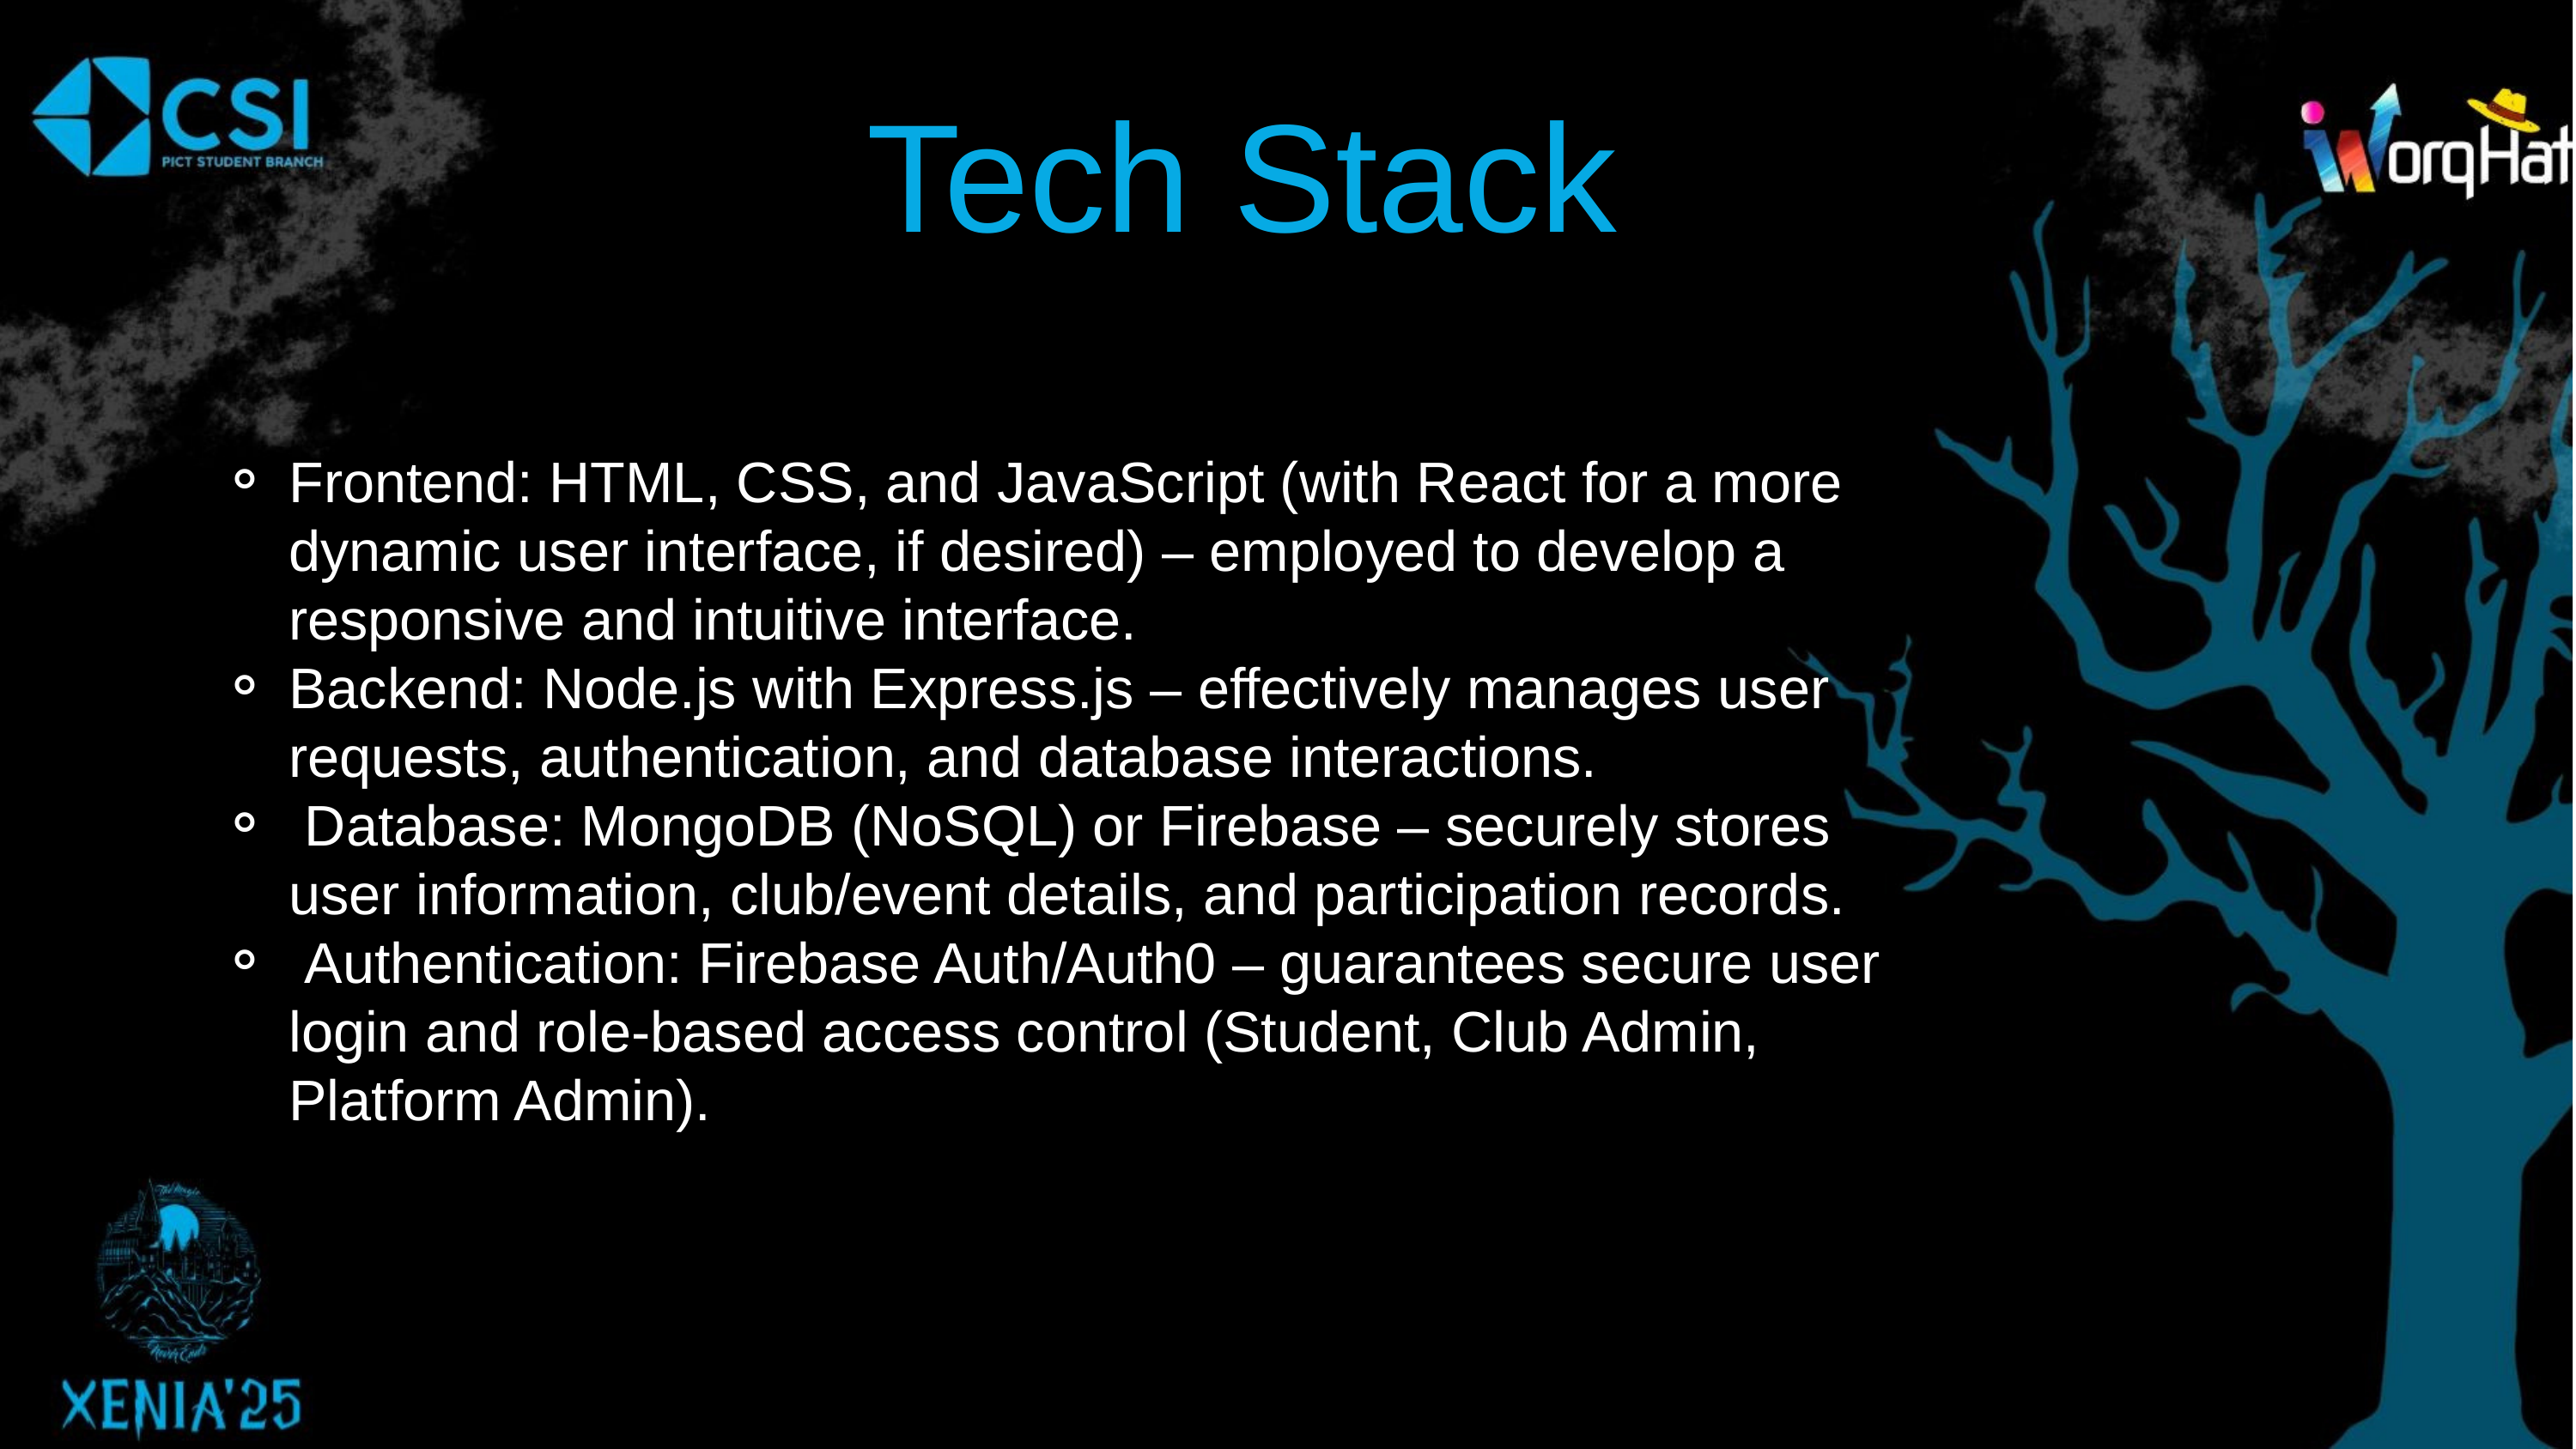

Tech Stack

Frontend: HTML, CSS, and JavaScript (with React for a more dynamic user interface, if desired) – employed to develop a responsive and intuitive interface.
Backend: Node.js with Express.js – effectively manages user requests, authentication, and database interactions.
 Database: MongoDB (NoSQL) or Firebase – securely stores user information, club/event details, and participation records.
 Authentication: Firebase Auth/Auth0 – guarantees secure user login and role-based access control (Student, Club Admin, Platform Admin).